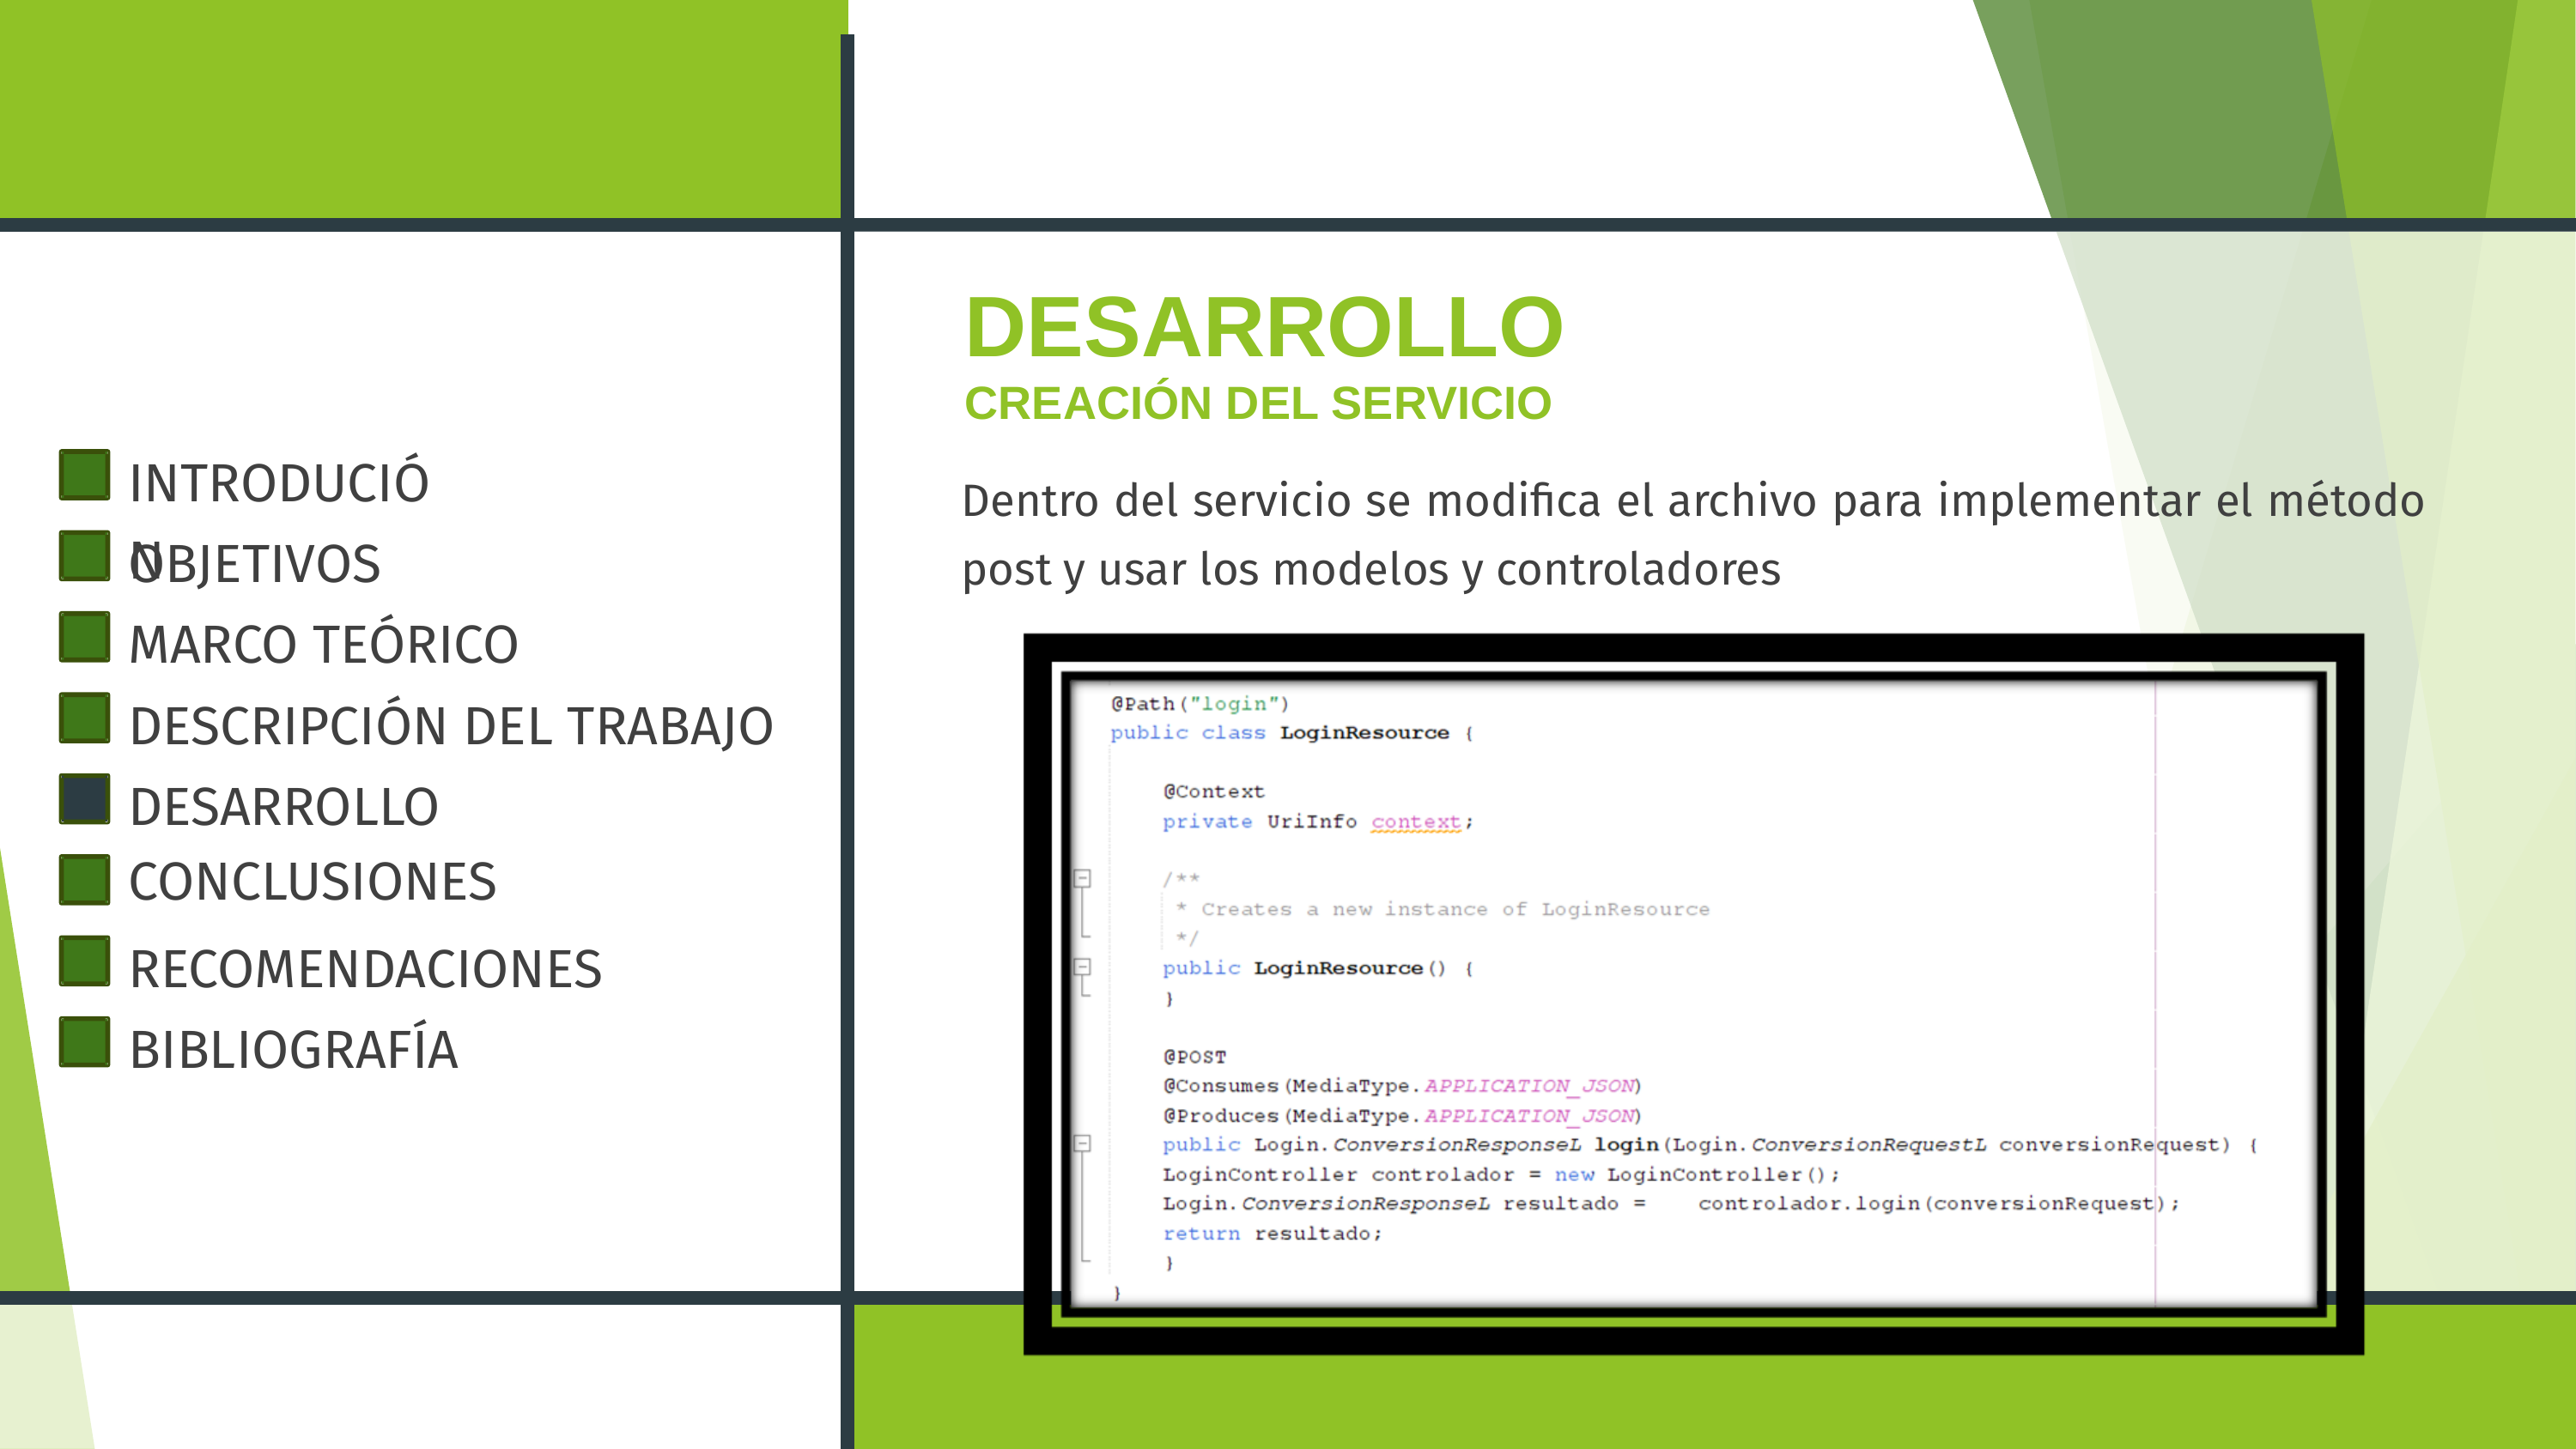

DESARROLLO
CREACIÓN DEL SERVICIO
INTRODUCIÓN

OBJETIVOS

MARCO TEÓRICO

DESCRIPCIÓN DEL TRABAJO

DESARROLLO

CONCLUSIONES

RECOMENDACIONES

BIBLIOGRAFÍA

Dentro del servicio se modifica el archivo para implementar el método post y usar los modelos y controladores